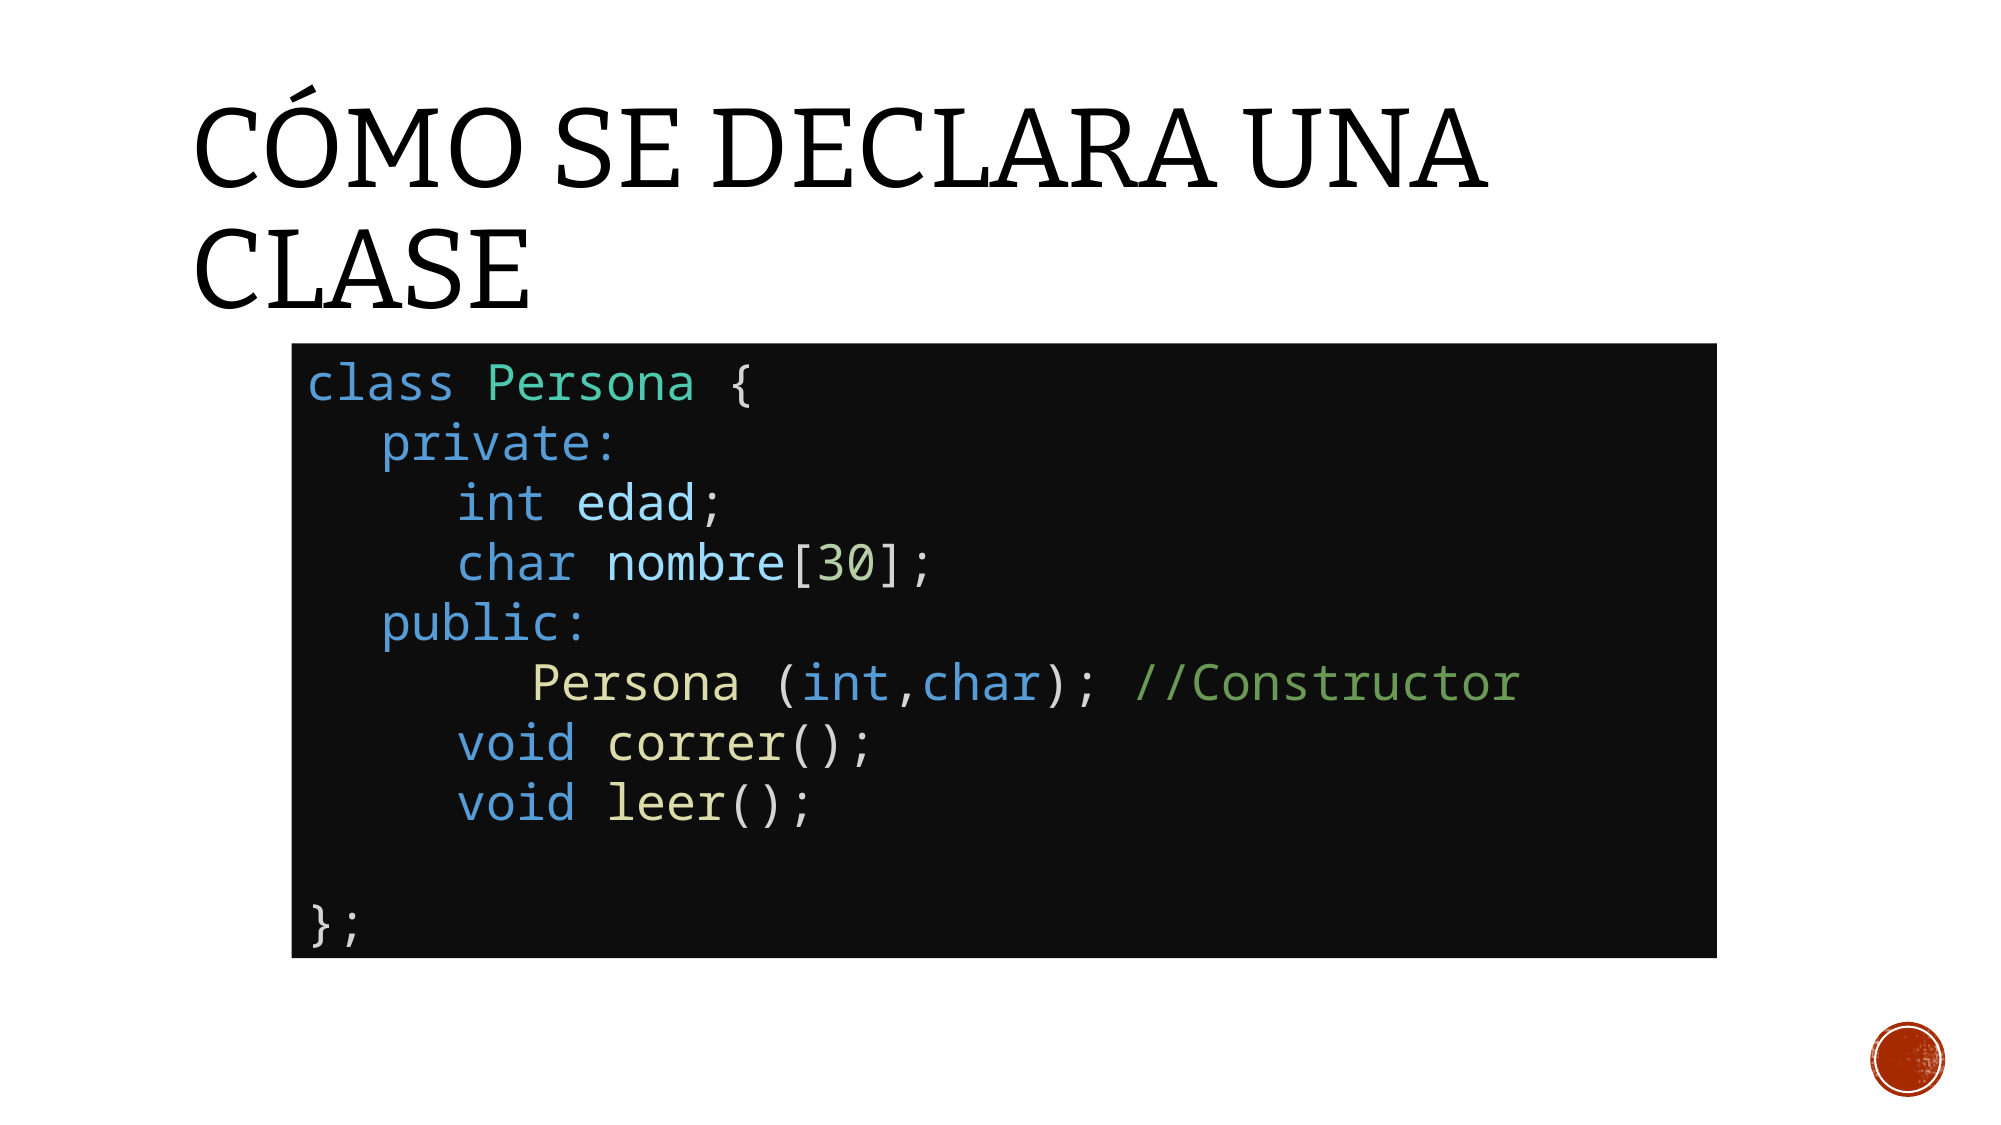

# Cómo se declara una clase
class Persona {
private:
int edad;
char nombre[30];
public:
	Persona (int,char); //Constructor
void correr();
void leer();
};